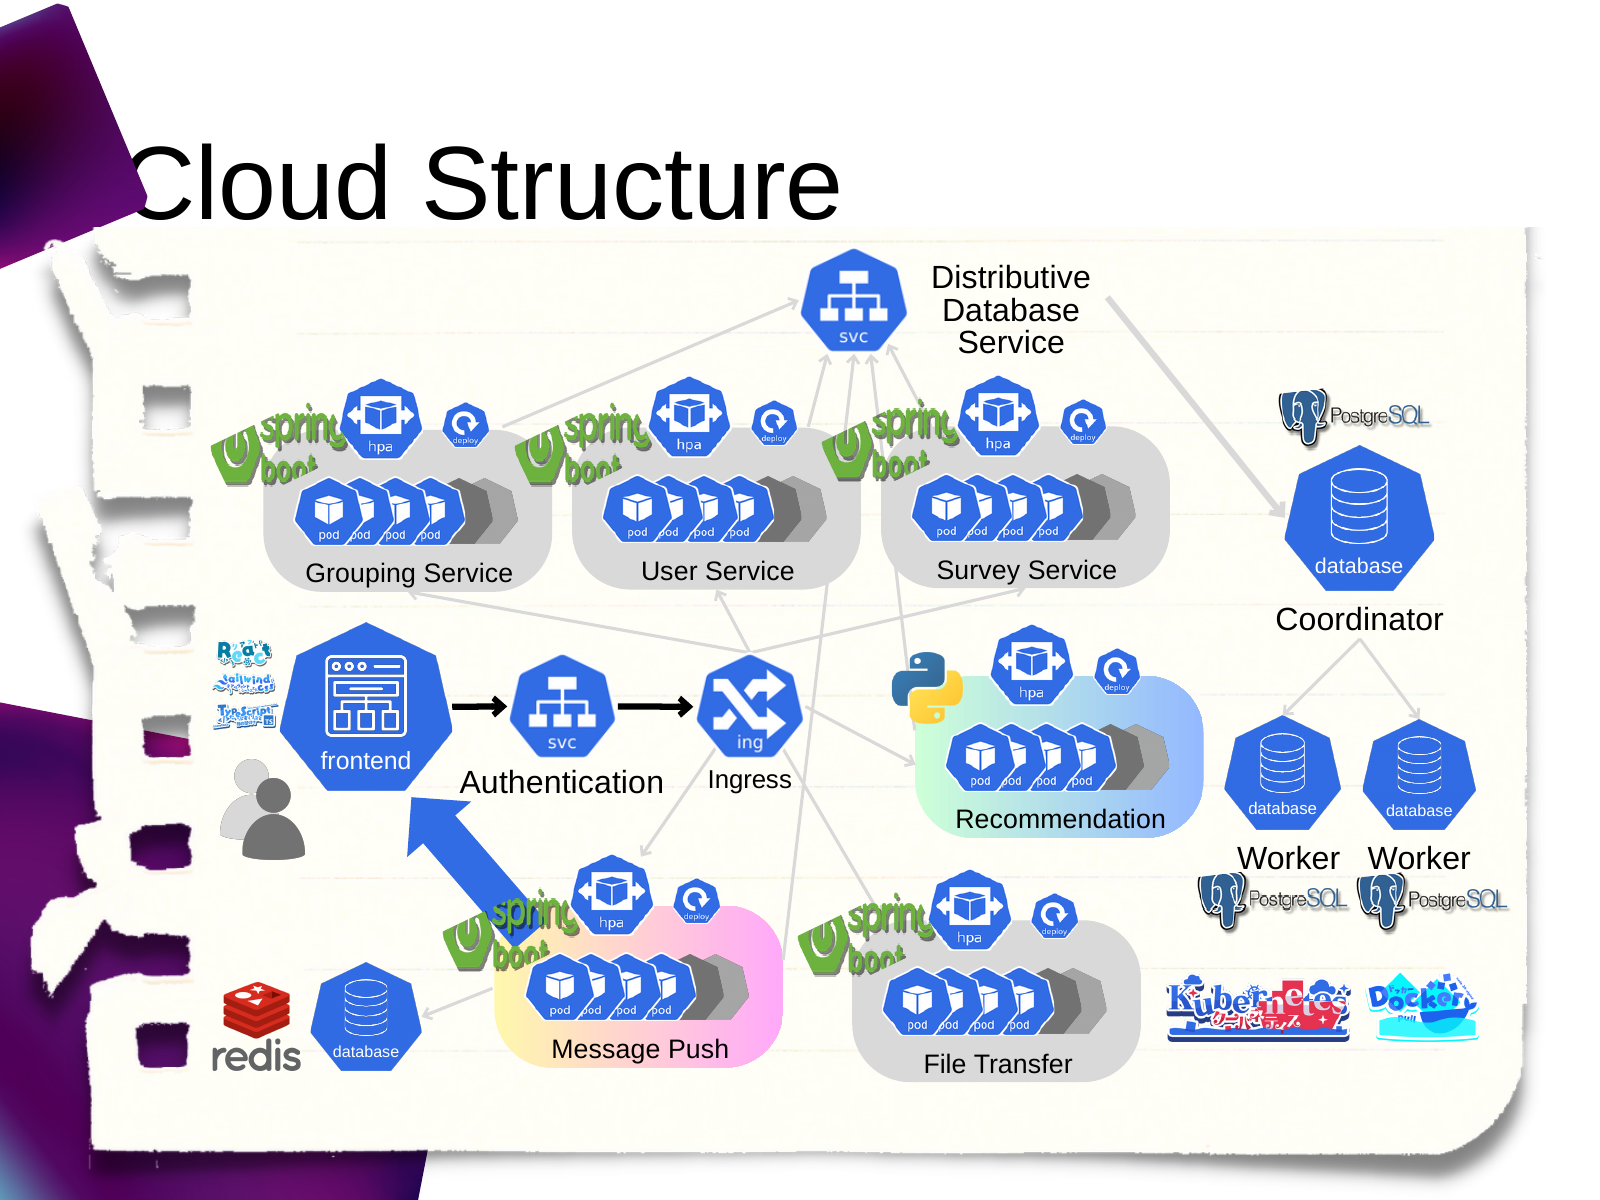

Cloud Structure

pvc

Distributive Database Service

Survey Service

User Service

Grouping Service

database

Coordinator

frontend

Recommendation

database

database

Authentication
Ingress

Worker
Worker

Message Push

File Transfer

database